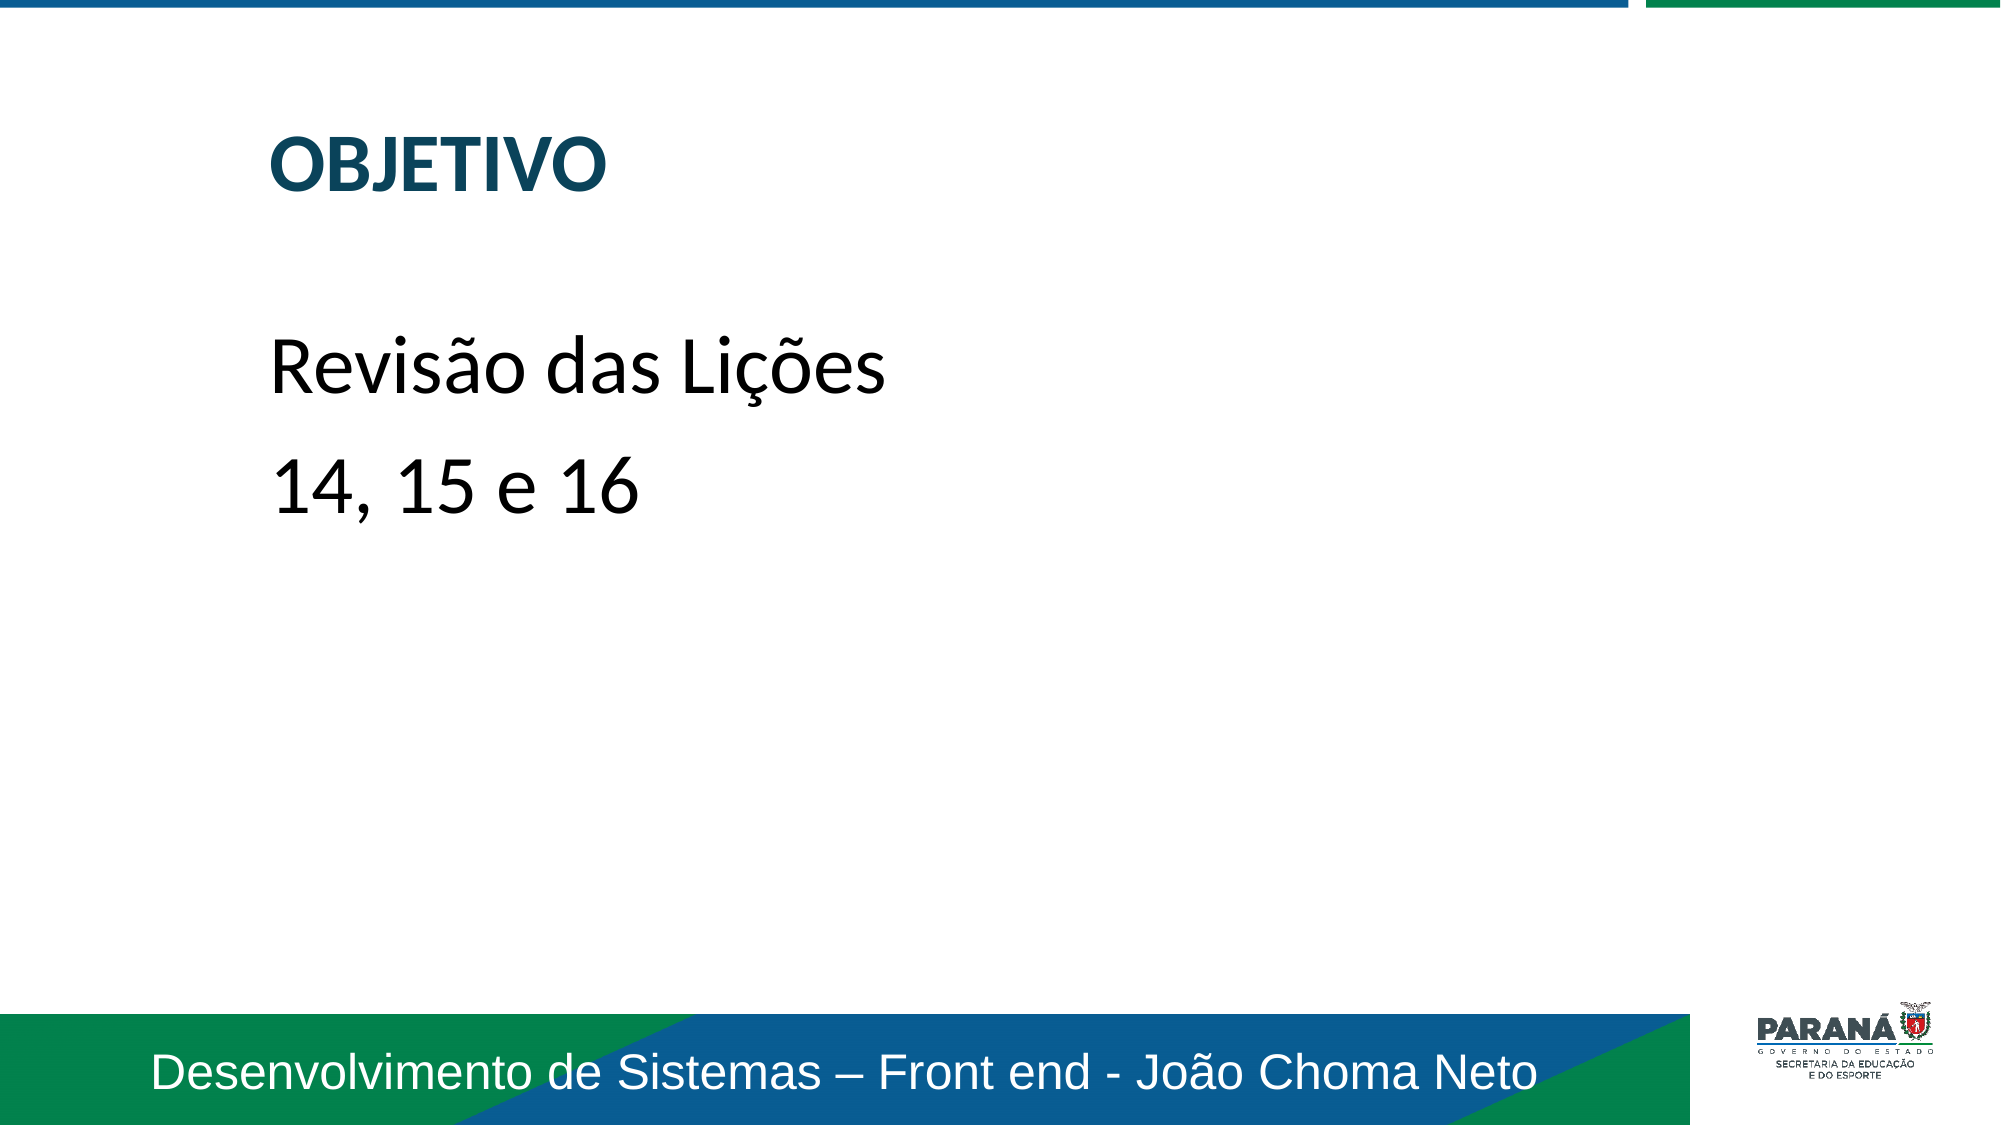

OBJETIVO
Revisão das Lições
14, 15 e 16